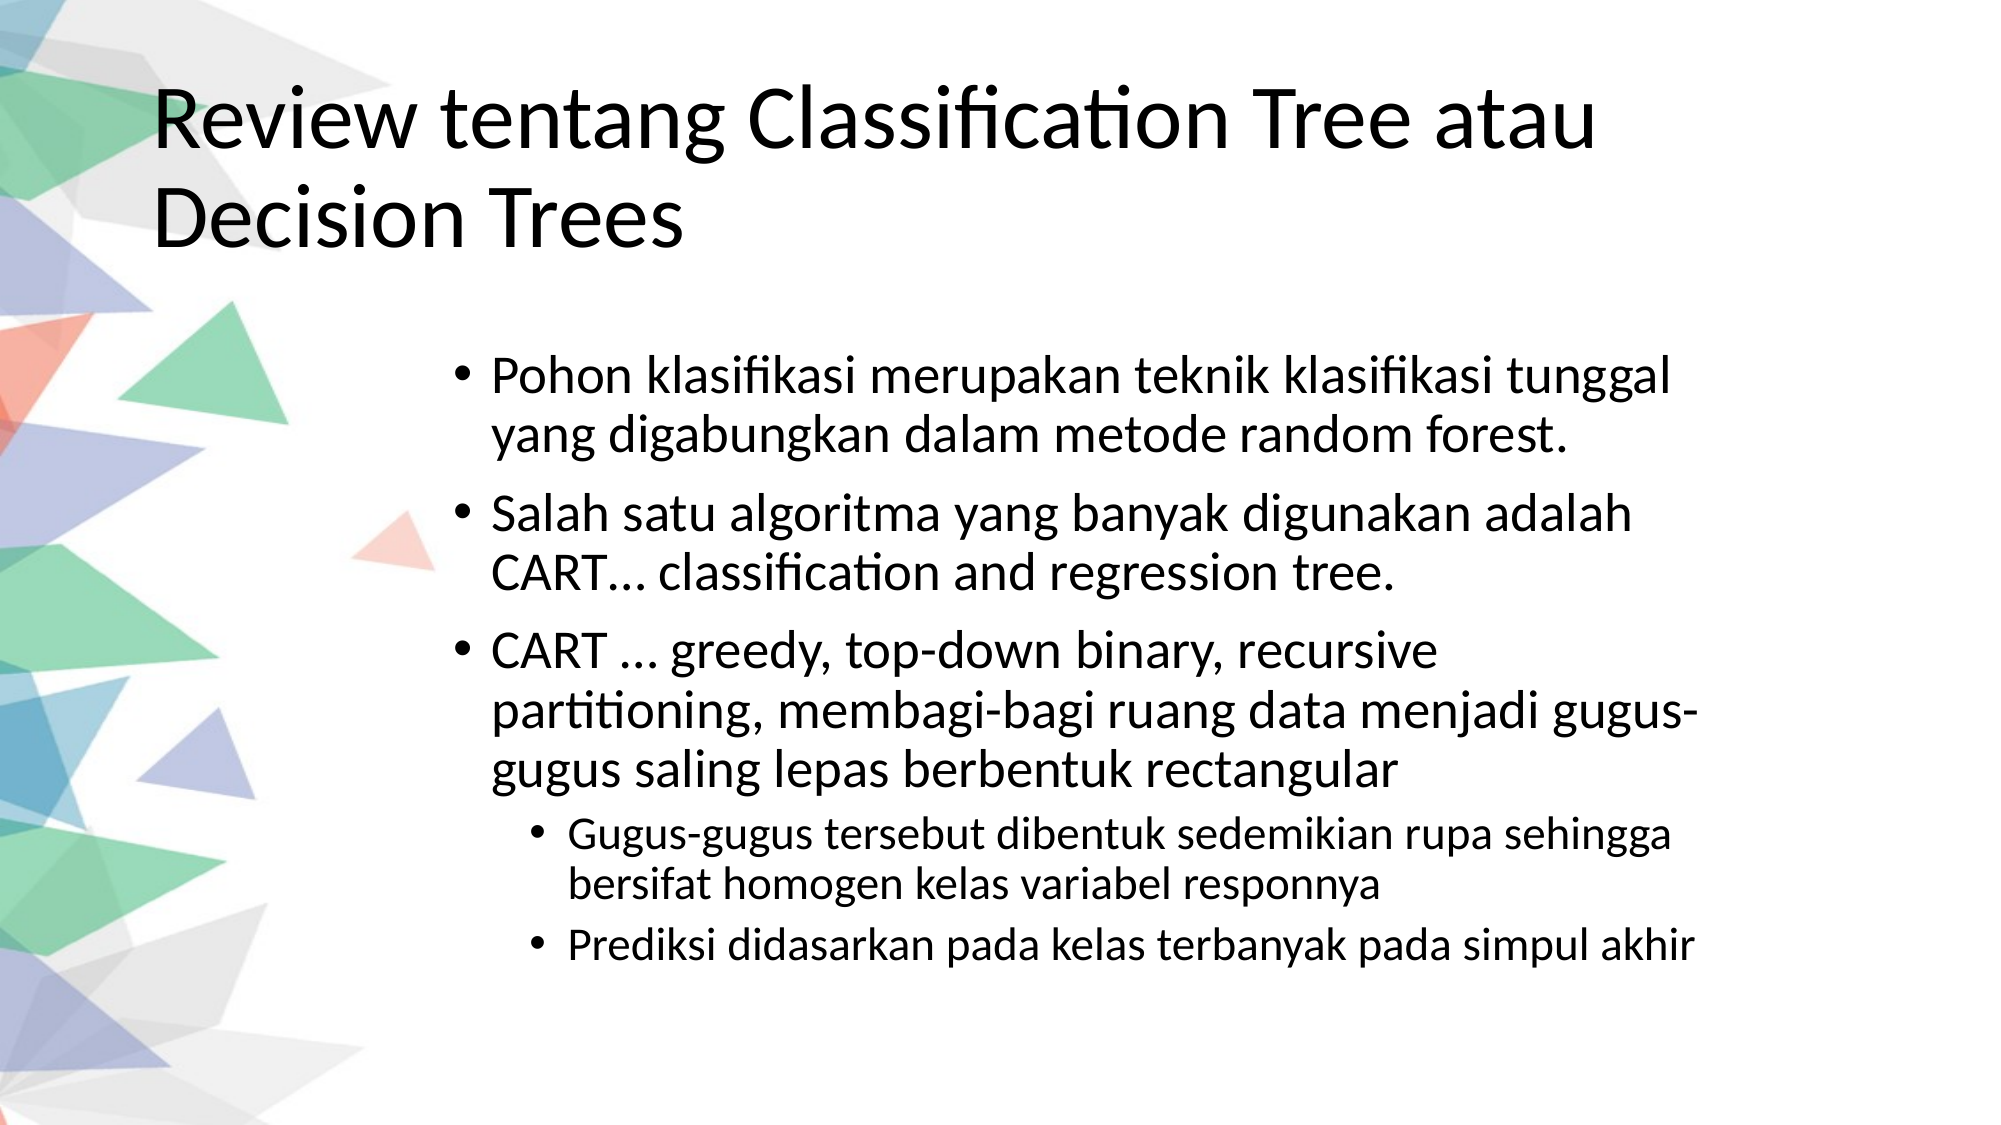

# Review tentang Classification Tree atau Decision Trees
Pohon klasifikasi merupakan teknik klasifikasi tunggal yang digabungkan dalam metode random forest.
Salah satu algoritma yang banyak digunakan adalah CART… classification and regression tree.
CART … greedy, top-down binary, recursive partitioning, membagi-bagi ruang data menjadi gugus-gugus saling lepas berbentuk rectangular
Gugus-gugus tersebut dibentuk sedemikian rupa sehingga bersifat homogen kelas variabel responnya
Prediksi didasarkan pada kelas terbanyak pada simpul akhir